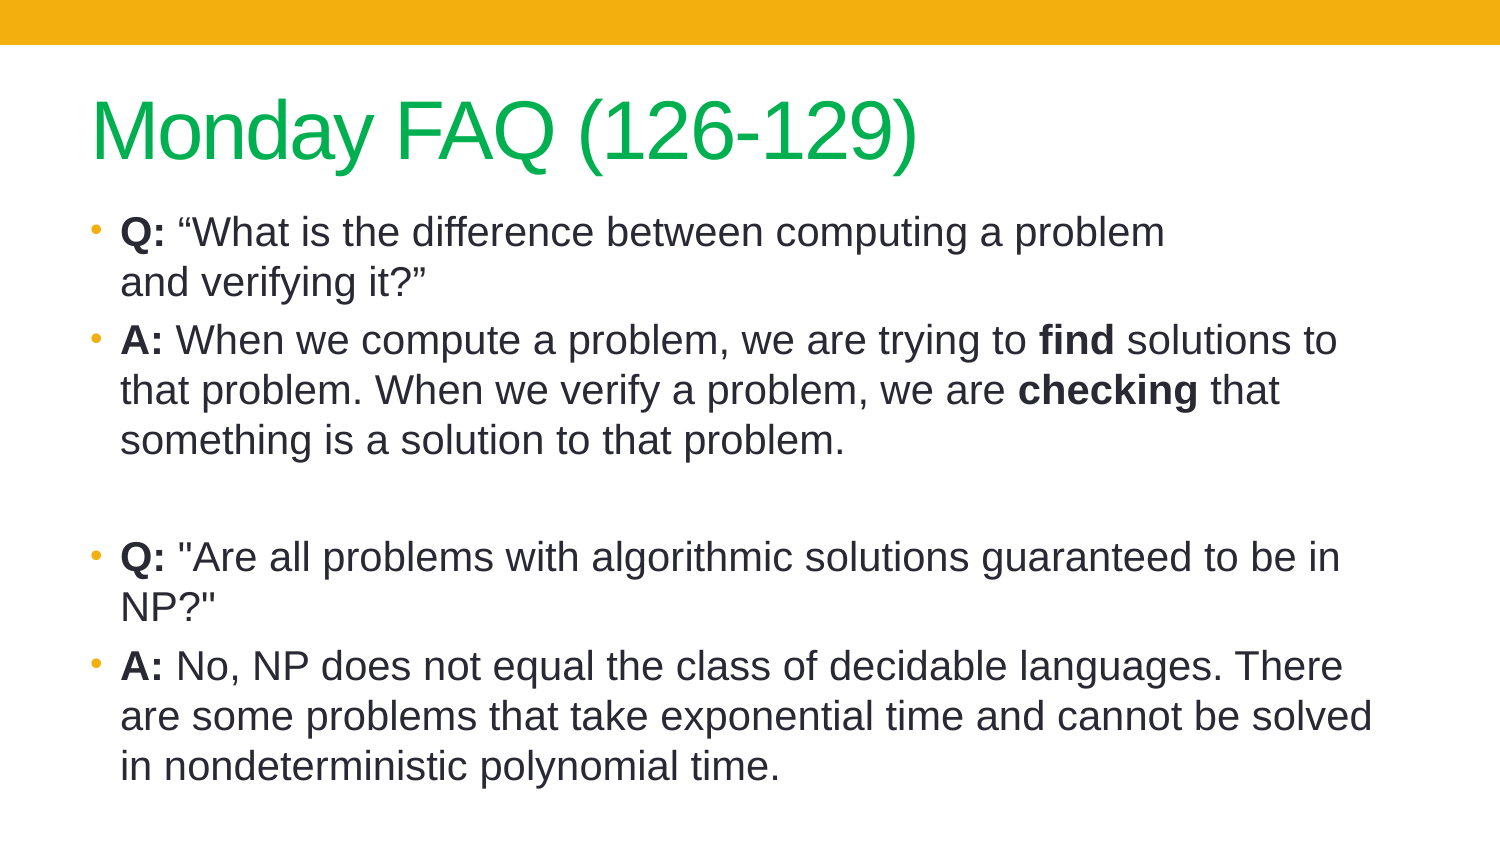

# Monday FAQ (126-129)
Q: “What is the difference between computing a problem and verifying it?”
A: When we compute a problem, we are trying to find solutions to that problem. When we verify a problem, we are checking that something is a solution to that problem.

Q: "Are all problems with algorithmic solutions guaranteed to be in NP?"
A: No, NP does not equal the class of decidable languages. There are some problems that take exponential time and cannot be solved in nondeterministic polynomial time.